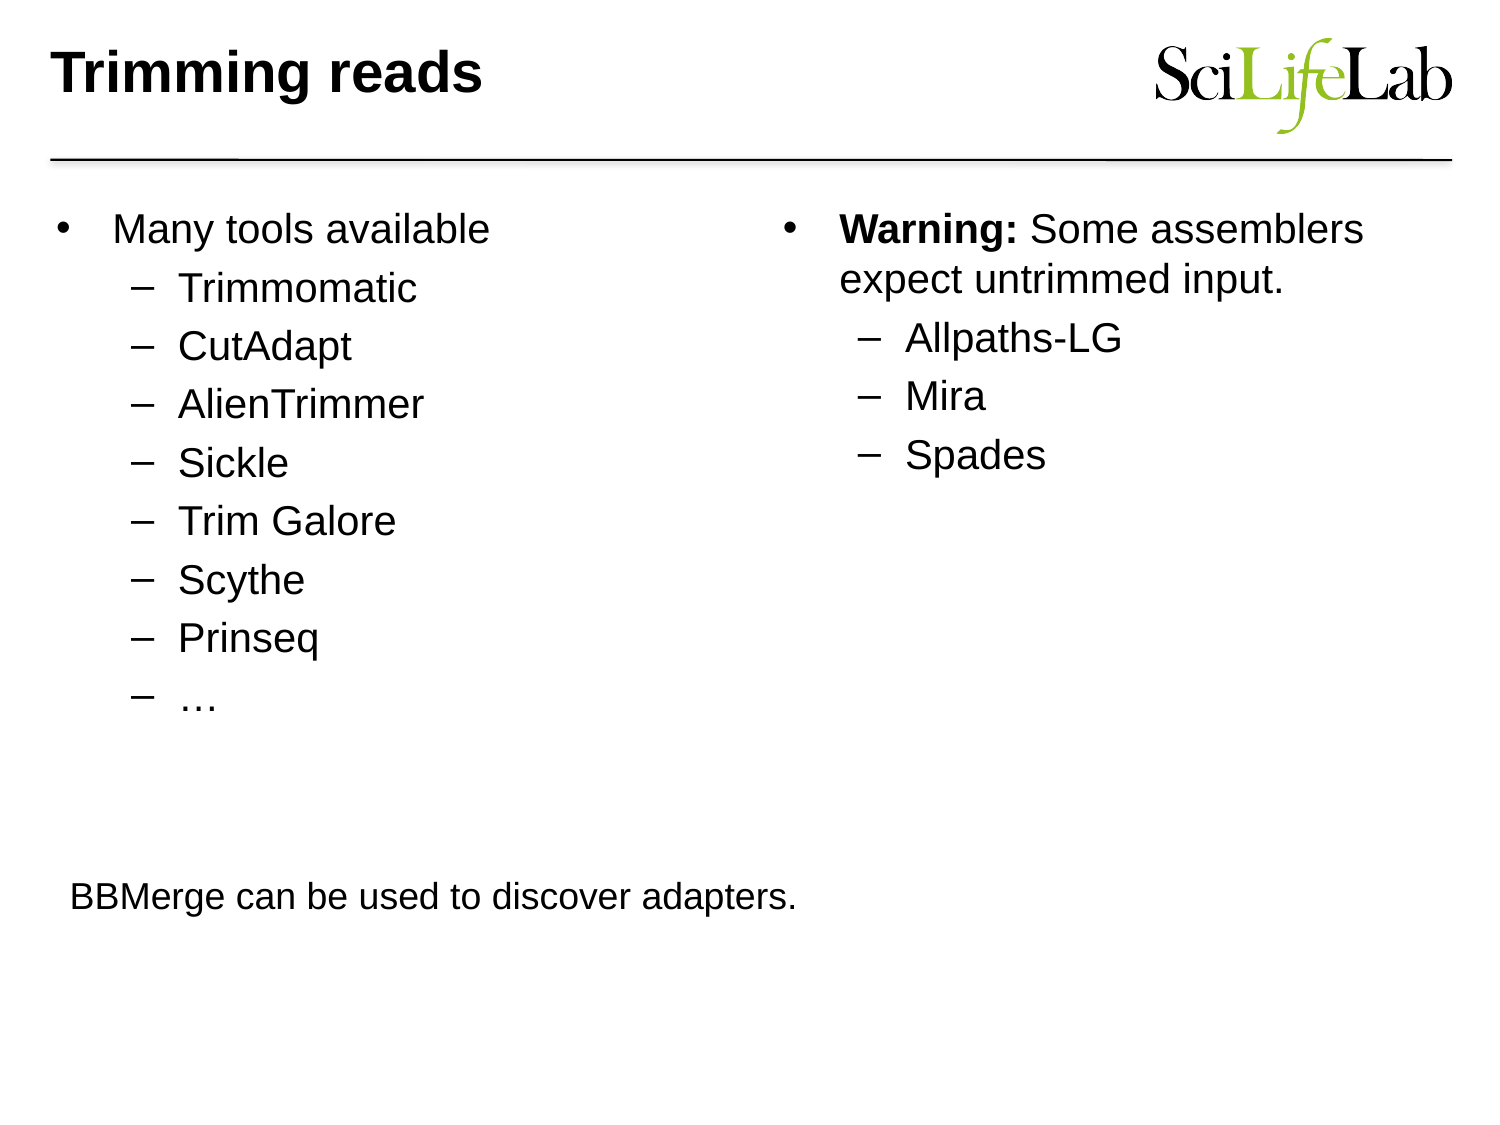

# Trimming reads
Many tools available
Trimmomatic
CutAdapt
AlienTrimmer
Sickle
Trim Galore
Scythe
Prinseq
…

Warning: Some assemblers expect untrimmed input.
Allpaths-LG
Mira
Spades

BBMerge can be used to discover adapters.